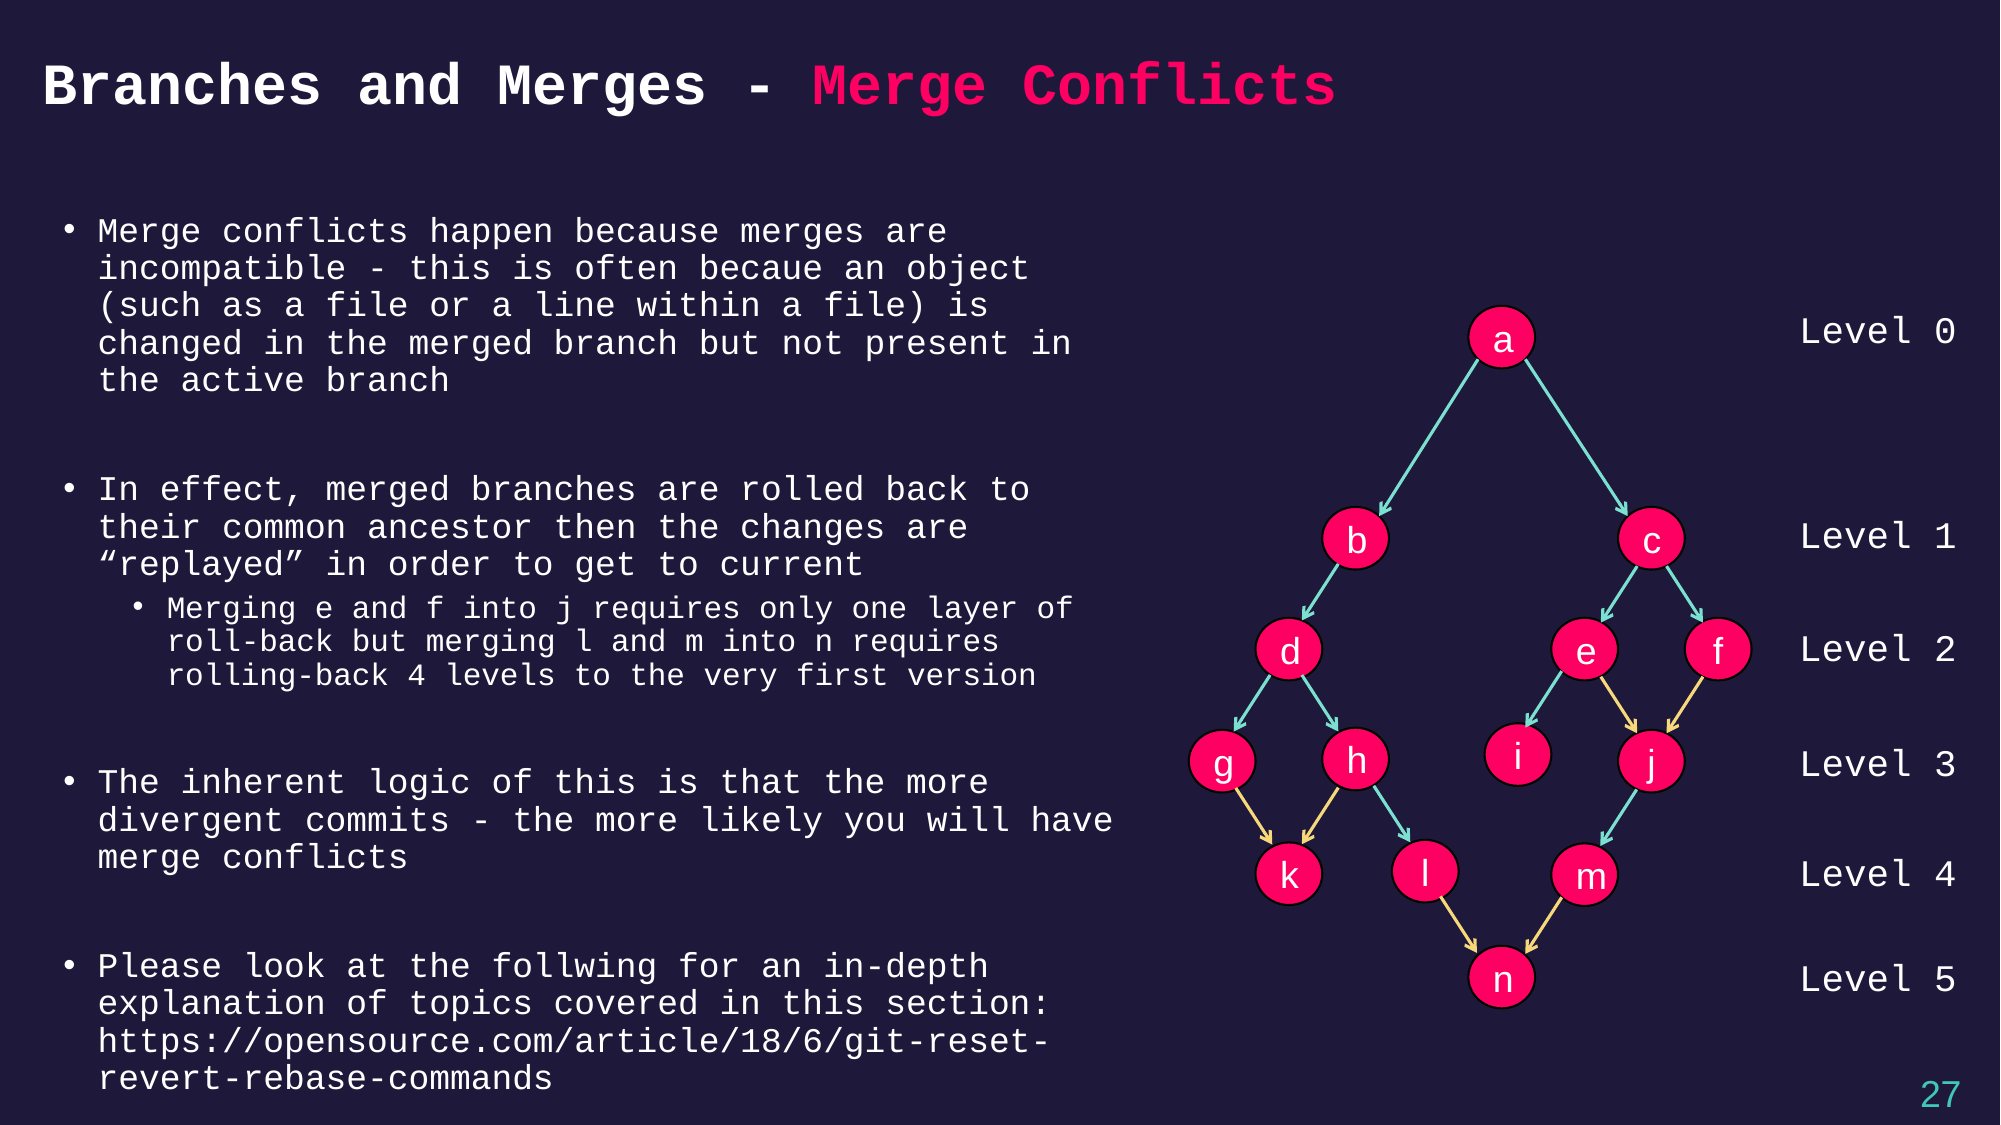

# Branches and Merges - Merge Conflicts

Merge conflicts happen because merges are incompatible - this is often becaue an object (such as a file or a line within a file) is changed in the merged branch but not present in the active branch

In effect, merged branches are rolled back to their common ancestor then the changes are “replayed” in order to get to current
Merging e and f into j requires only one layer of roll-back but merging l and m into n requires rolling-back 4 levels to the very first version

The inherent logic of this is that the more divergent commits - the more likely you will have merge conflicts

Please look at the follwing for an in-depth explanation of topics covered in this section: https://opensource.com/article/18/6/git-reset-revert-rebase-commands

Level 0
a
Level 1
b
c
Level 2
d
e
f
i
h
g
j
Level 3
l
Level 4
k
m
n
Level 5